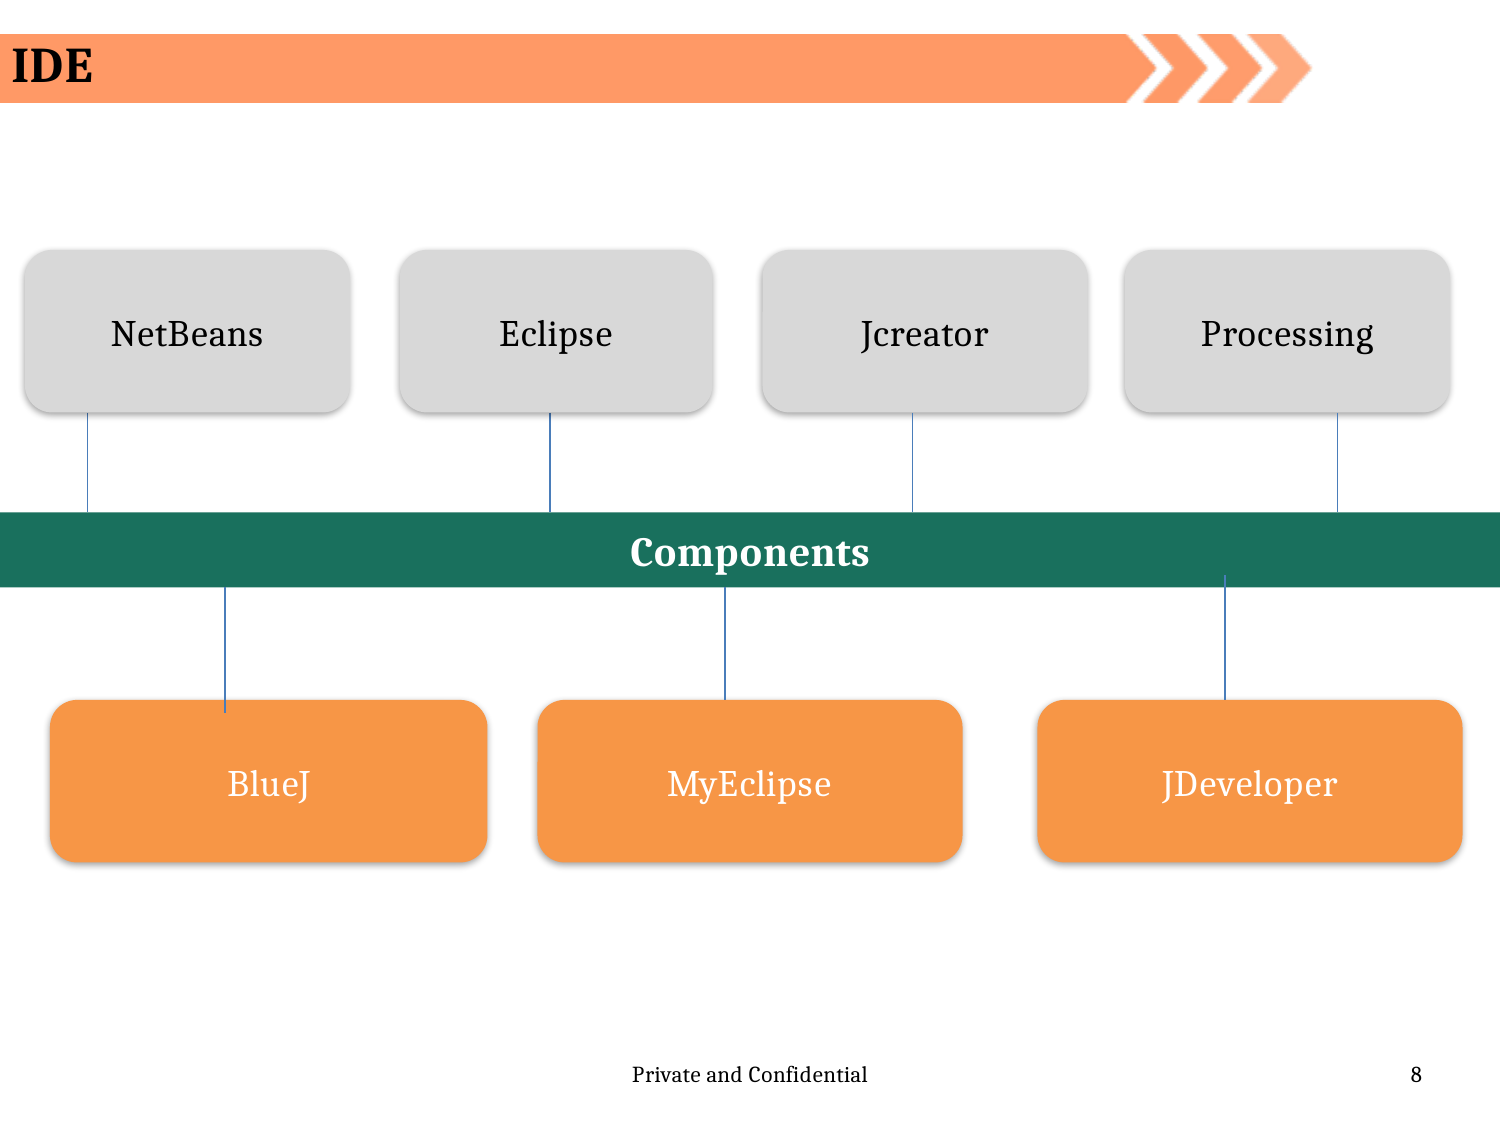

# IDE
NetBeans
Eclipse
Jcreator
Processing

Components

BlueJ
MyEclipse

JDeveloper